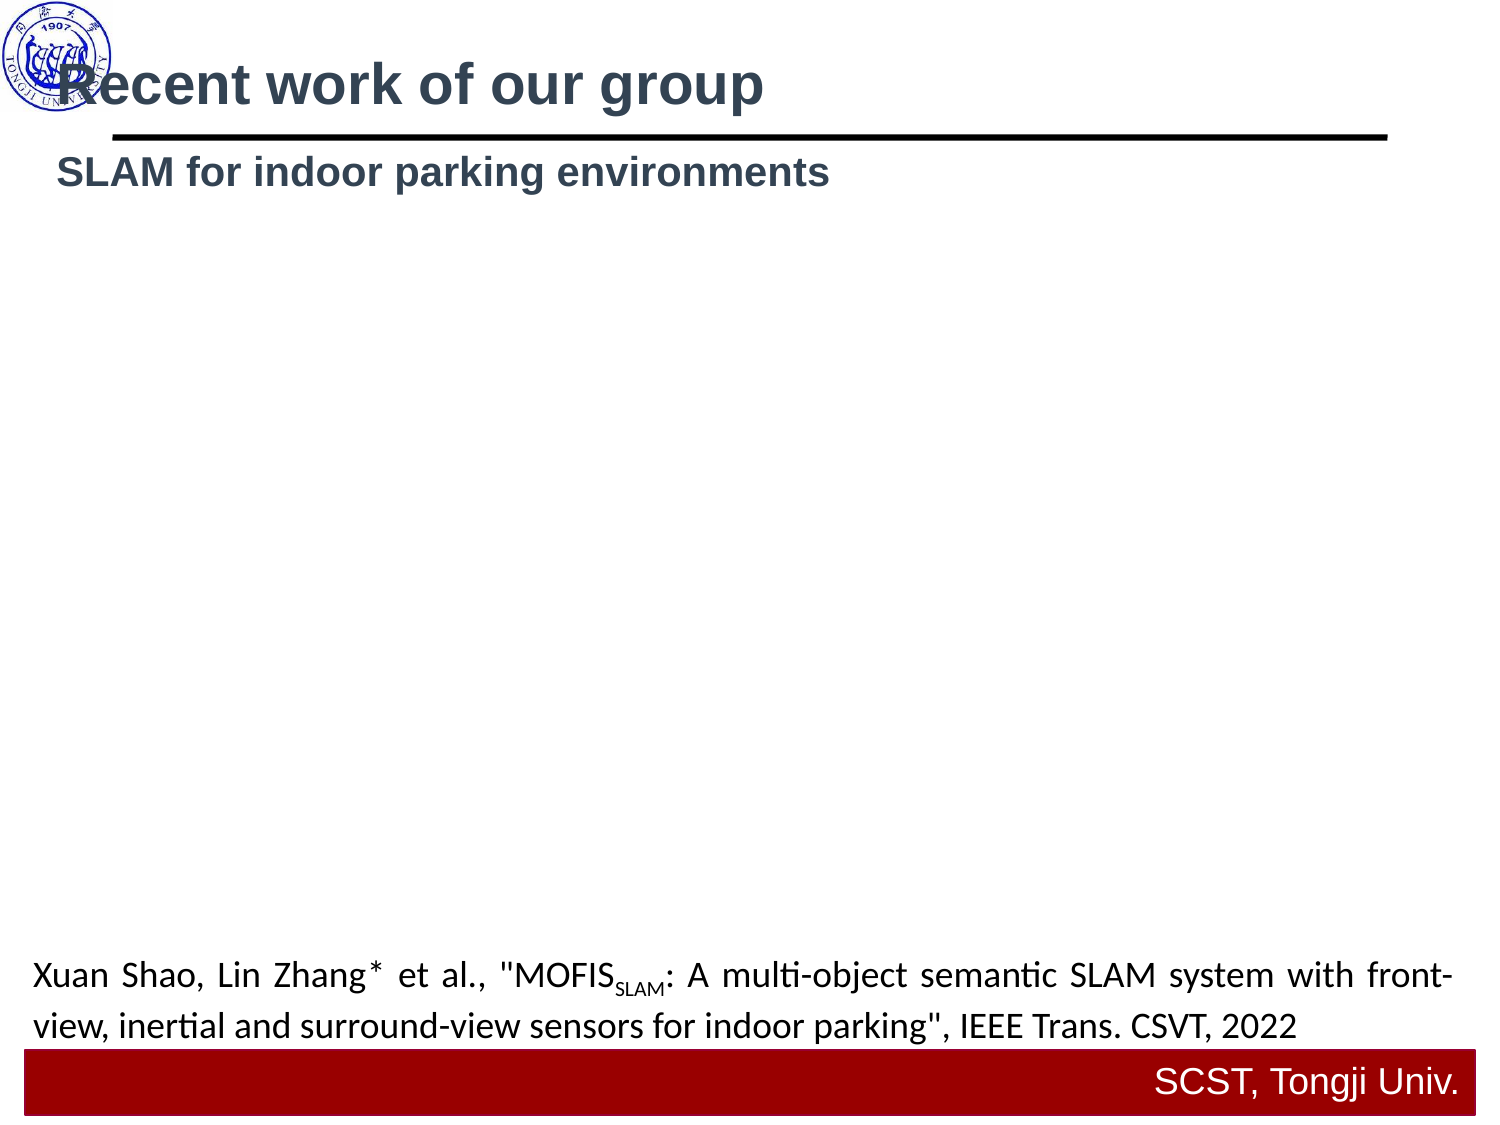

Recent work of our group
SLAM for indoor parking environments
Xuan Shao, Lin Zhang* et al., "MOFISSLAM: A multi-object semantic SLAM system with front-view, inertial and surround-view sensors for indoor parking", IEEE Trans. CSVT, 2022